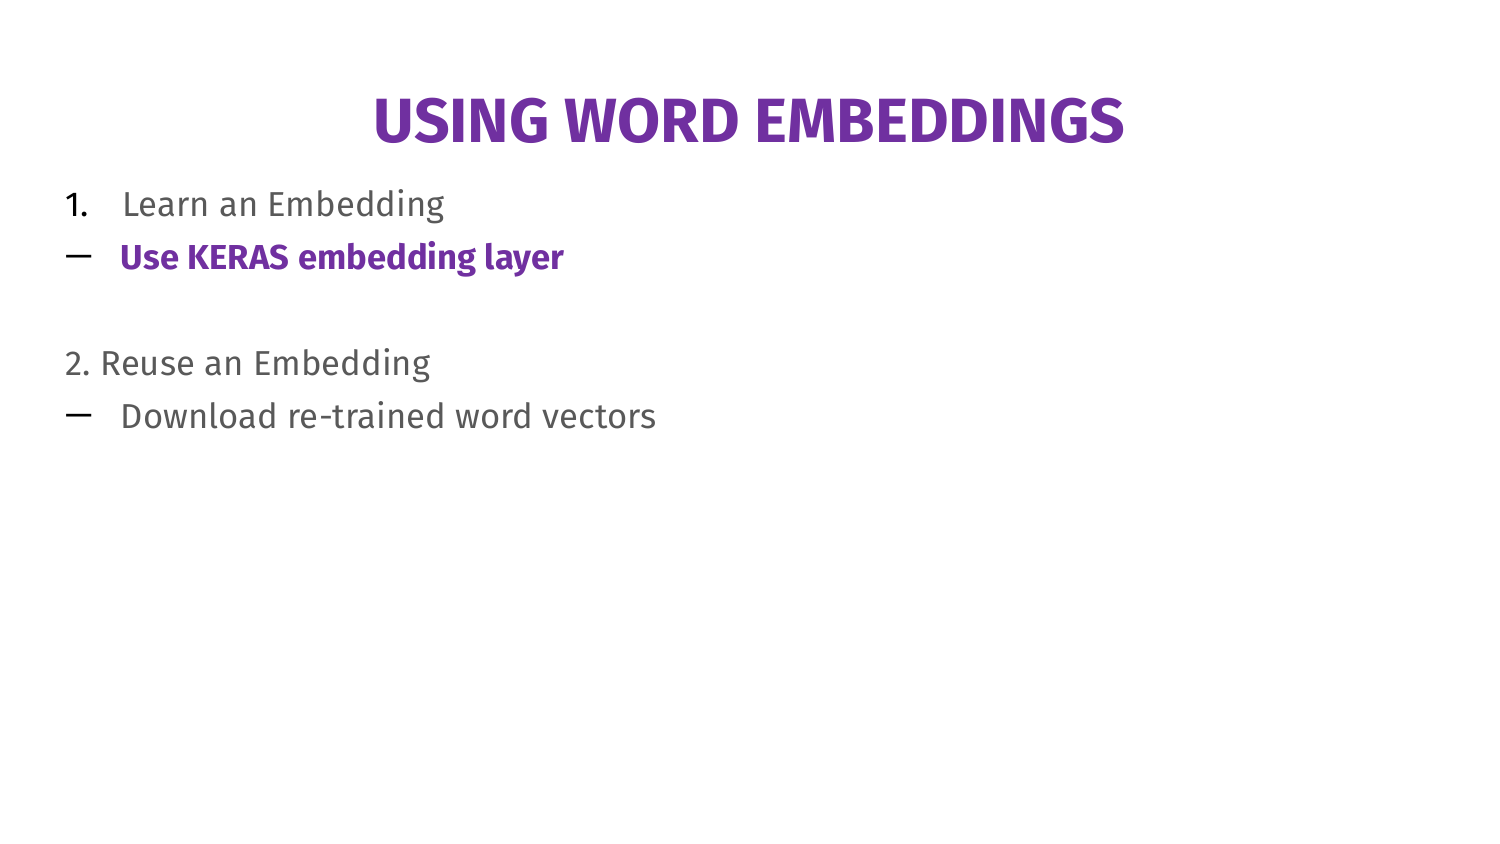

# USING WORD EMBEDDINGS
Learn an Embedding
Use KERAS embedding layer

2. Reuse an Embedding
Download re-trained word vectors